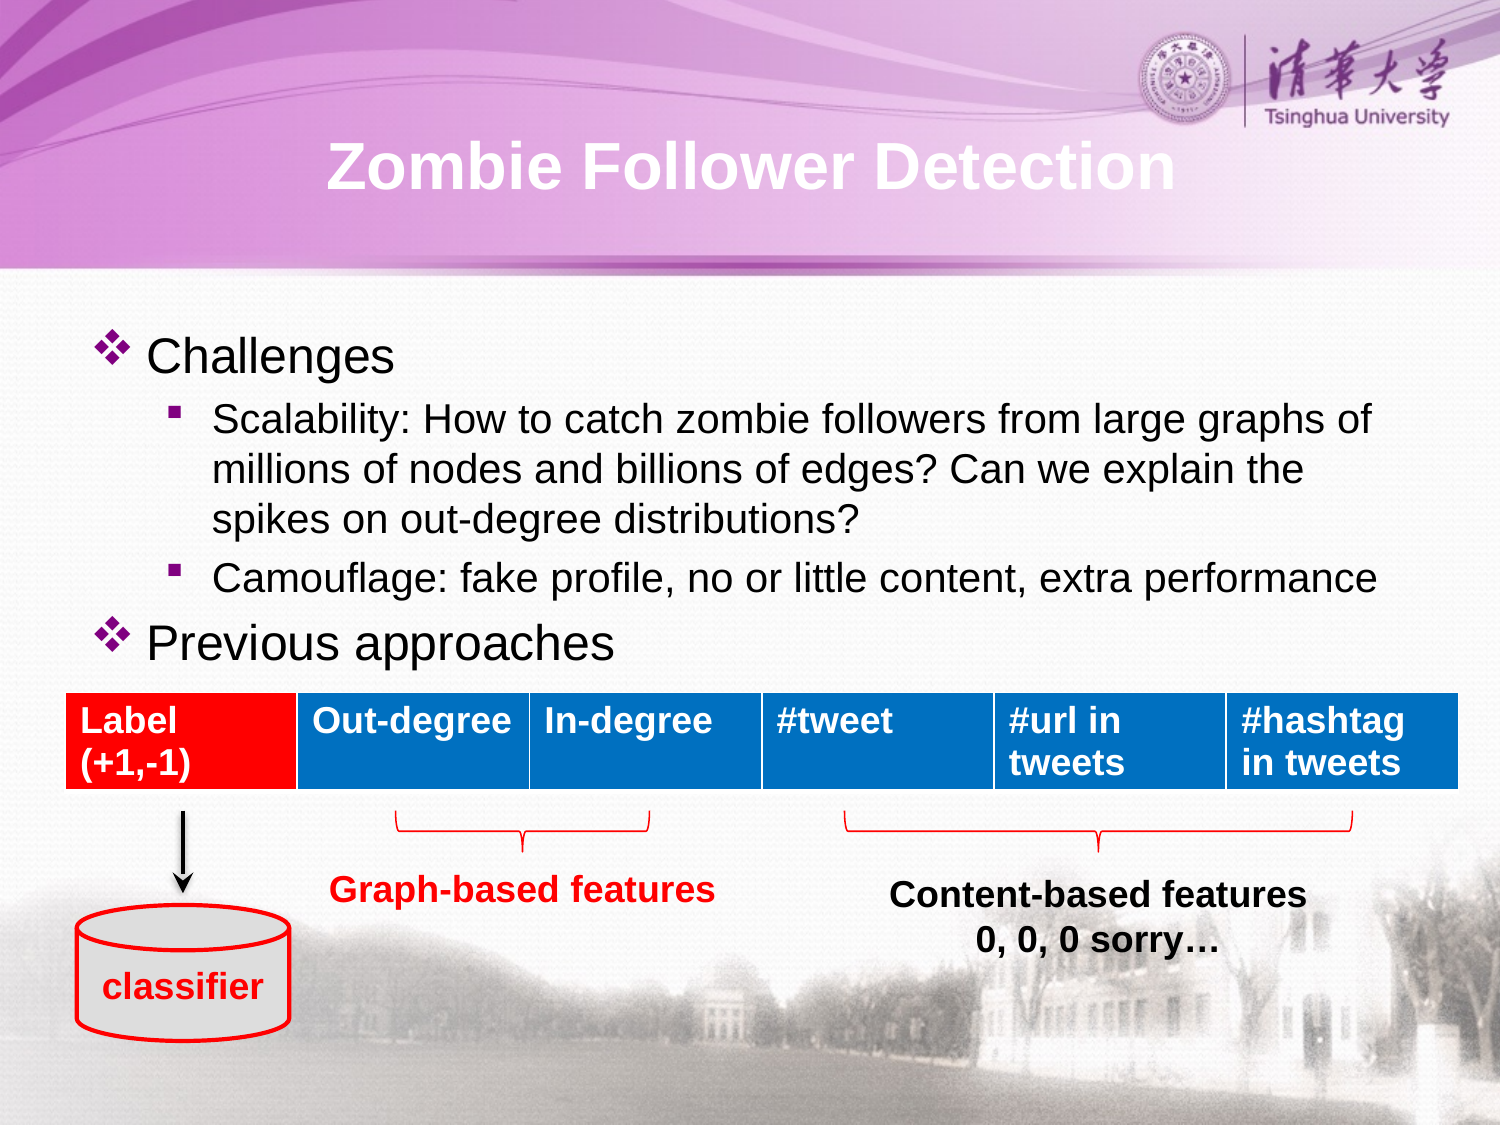

# Zombie Follower Detection
Challenges
Scalability: How to catch zombie followers from large graphs of millions of nodes and billions of edges? Can we explain the spikes on out-degree distributions?
Camouflage: fake profile, no or little content, extra performance
Previous approaches

| Label (+1,-1) | Out-degree | In-degree | #tweet | #url in tweets | #hashtag in tweets |
| --- | --- | --- | --- | --- | --- |

Graph-based features
Content-based features
0, 0, 0 sorry…
classifier